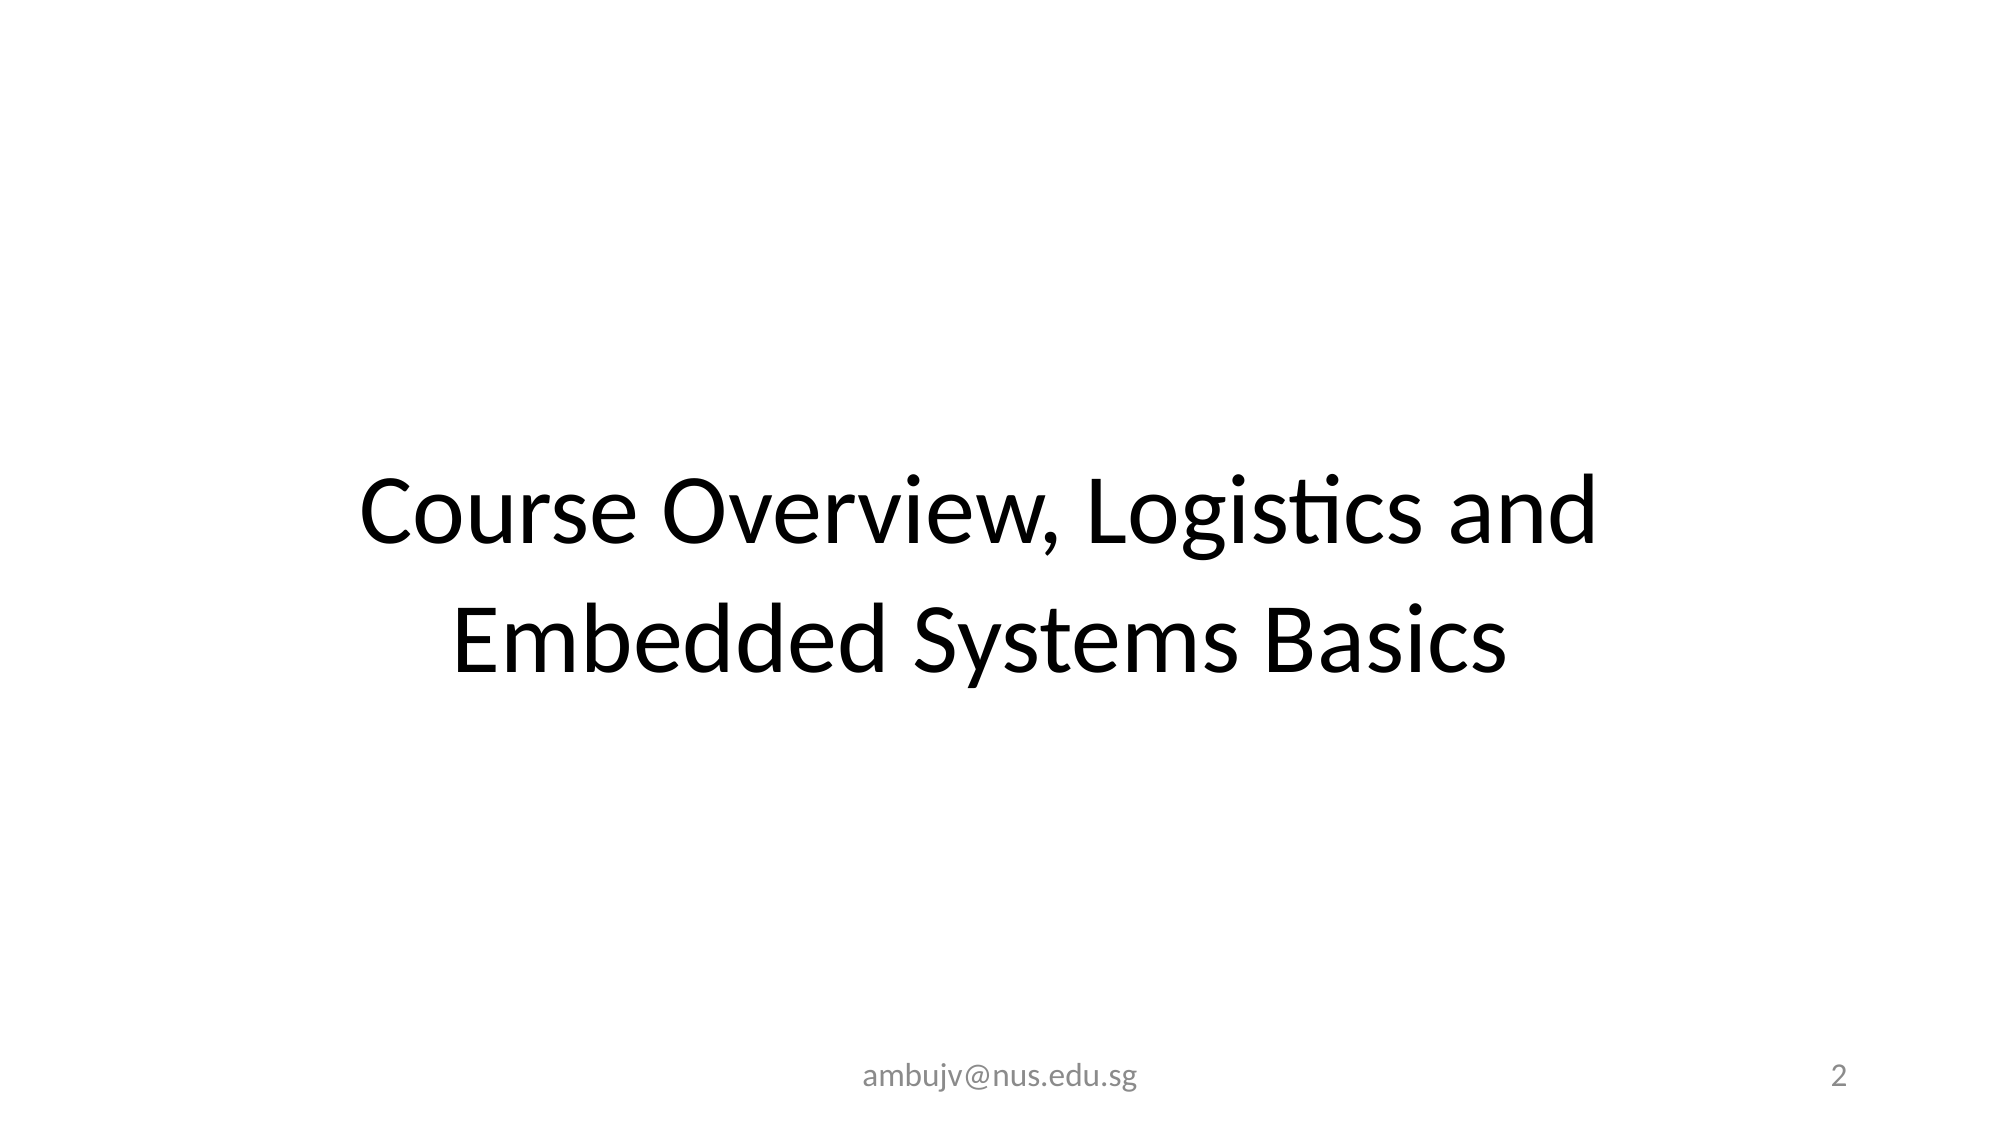

Course Overview, Logistics and
Embedded Systems Basics

ambujv@nus.edu.sg
2